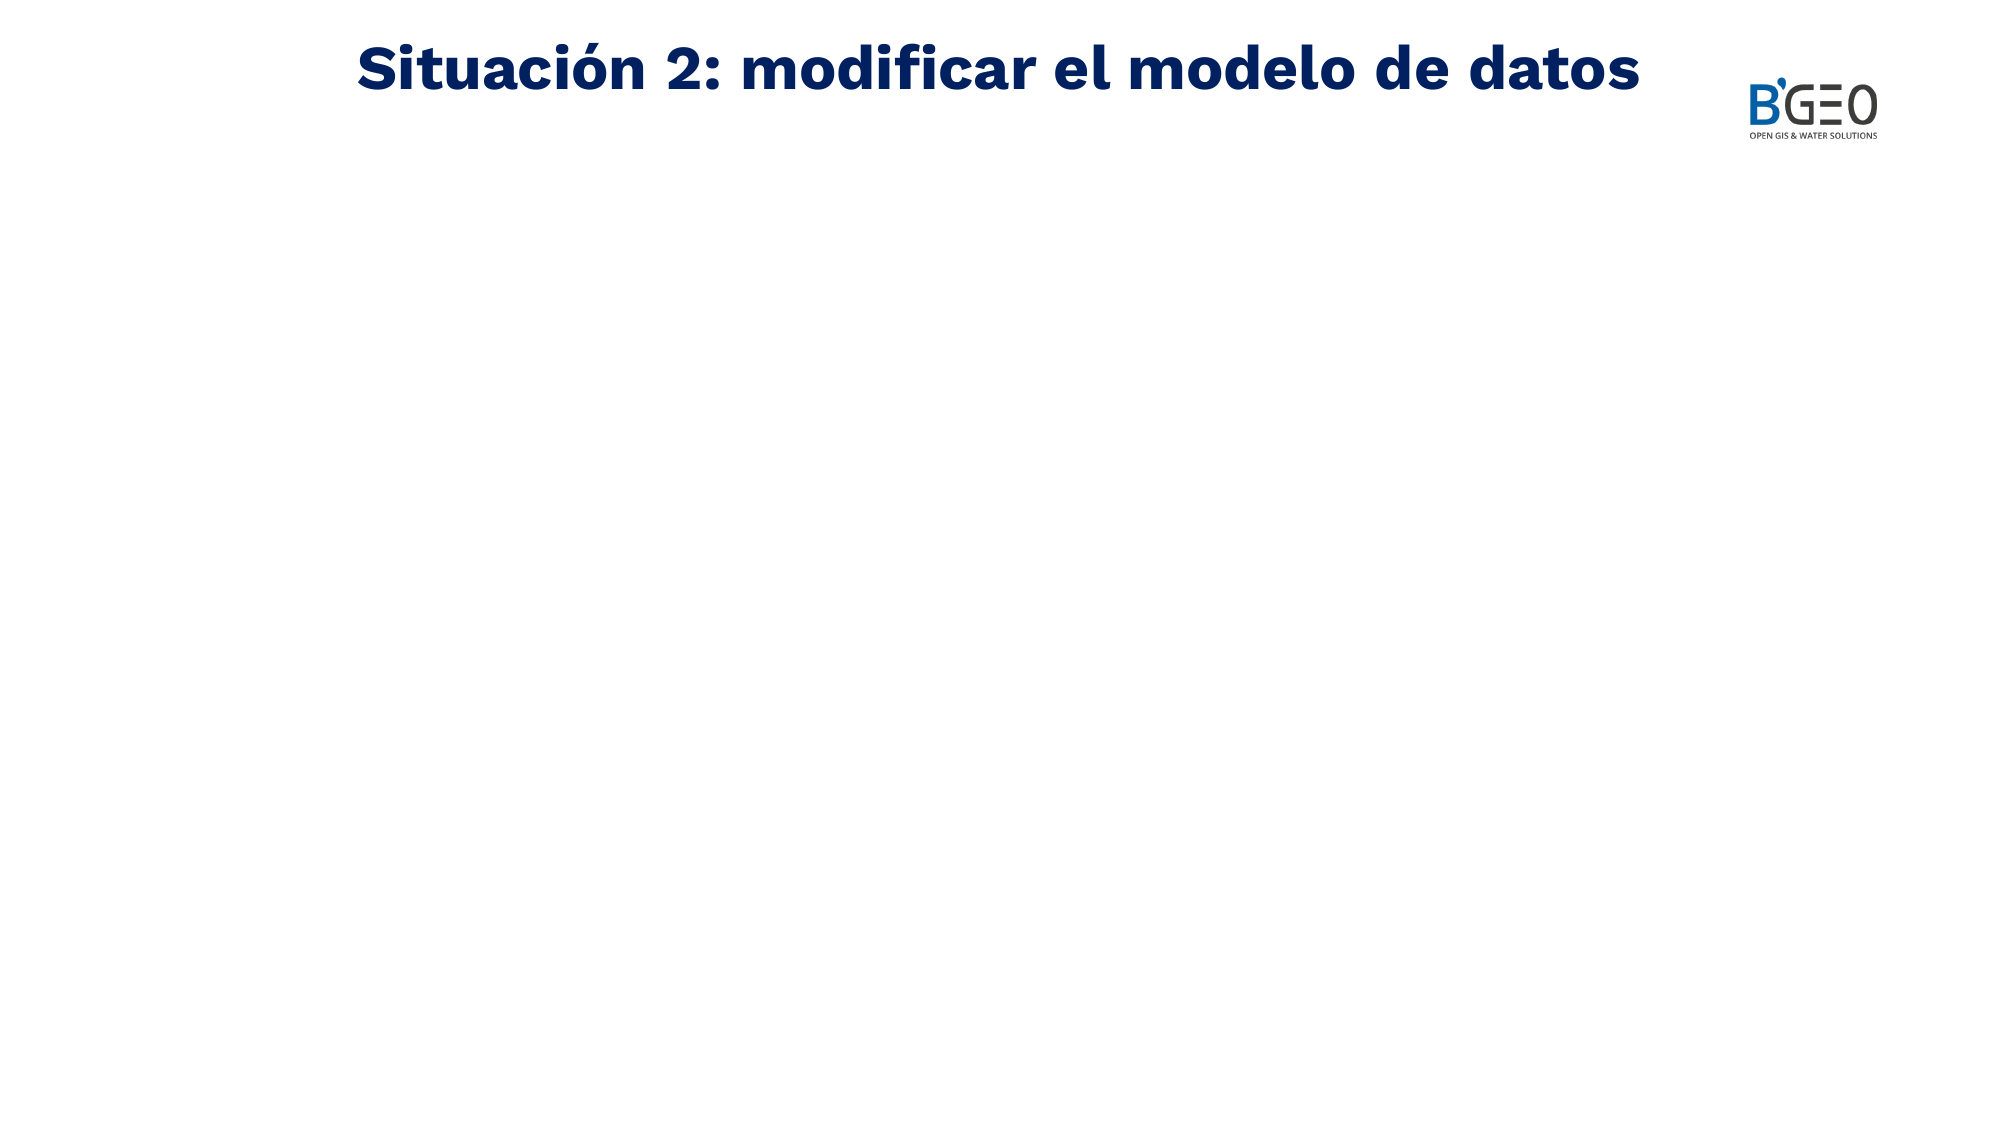

Situación 2: modificar el modelo de datos